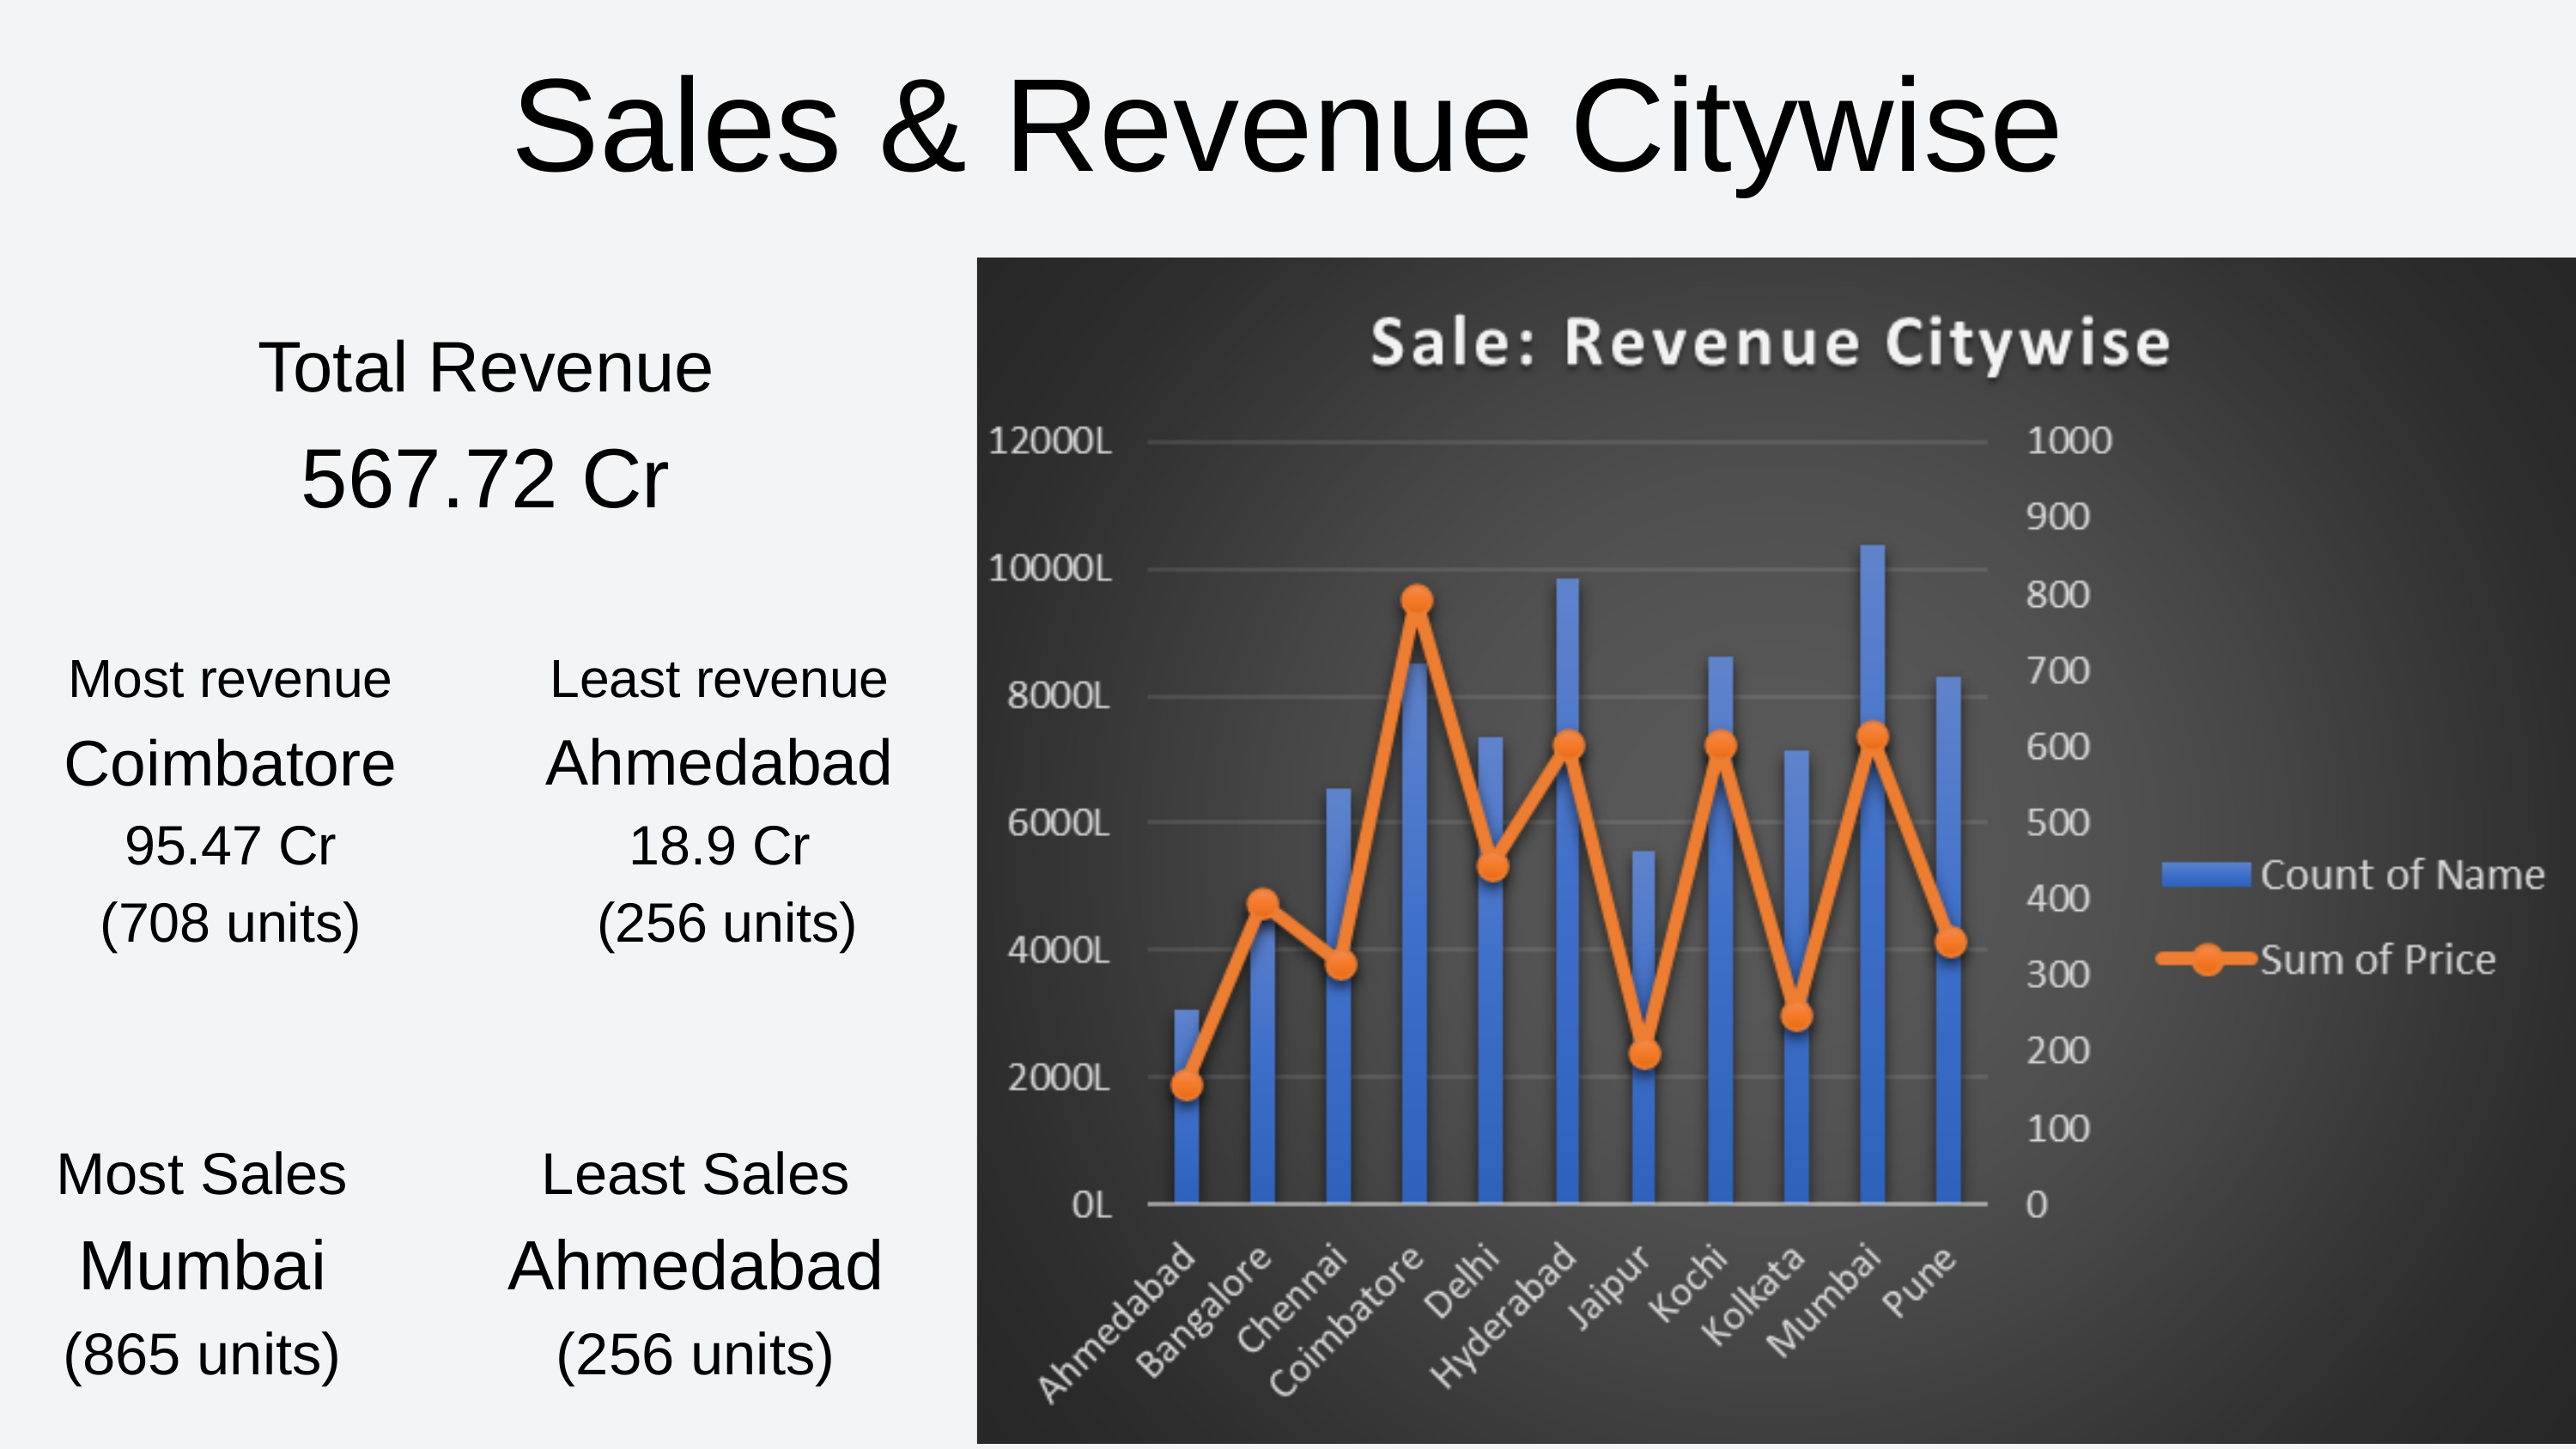

Sales & Revenue Citywise

Total Revenue
567.72 Cr
Least revenue
Ahmedabad
18.9 Cr
 (256 units)
Most revenue
Coimbatore
 95.47 Cr
(708 units)
Most Sales
Mumbai
(865 units)
Least Sales
Ahmedabad
(256 units)